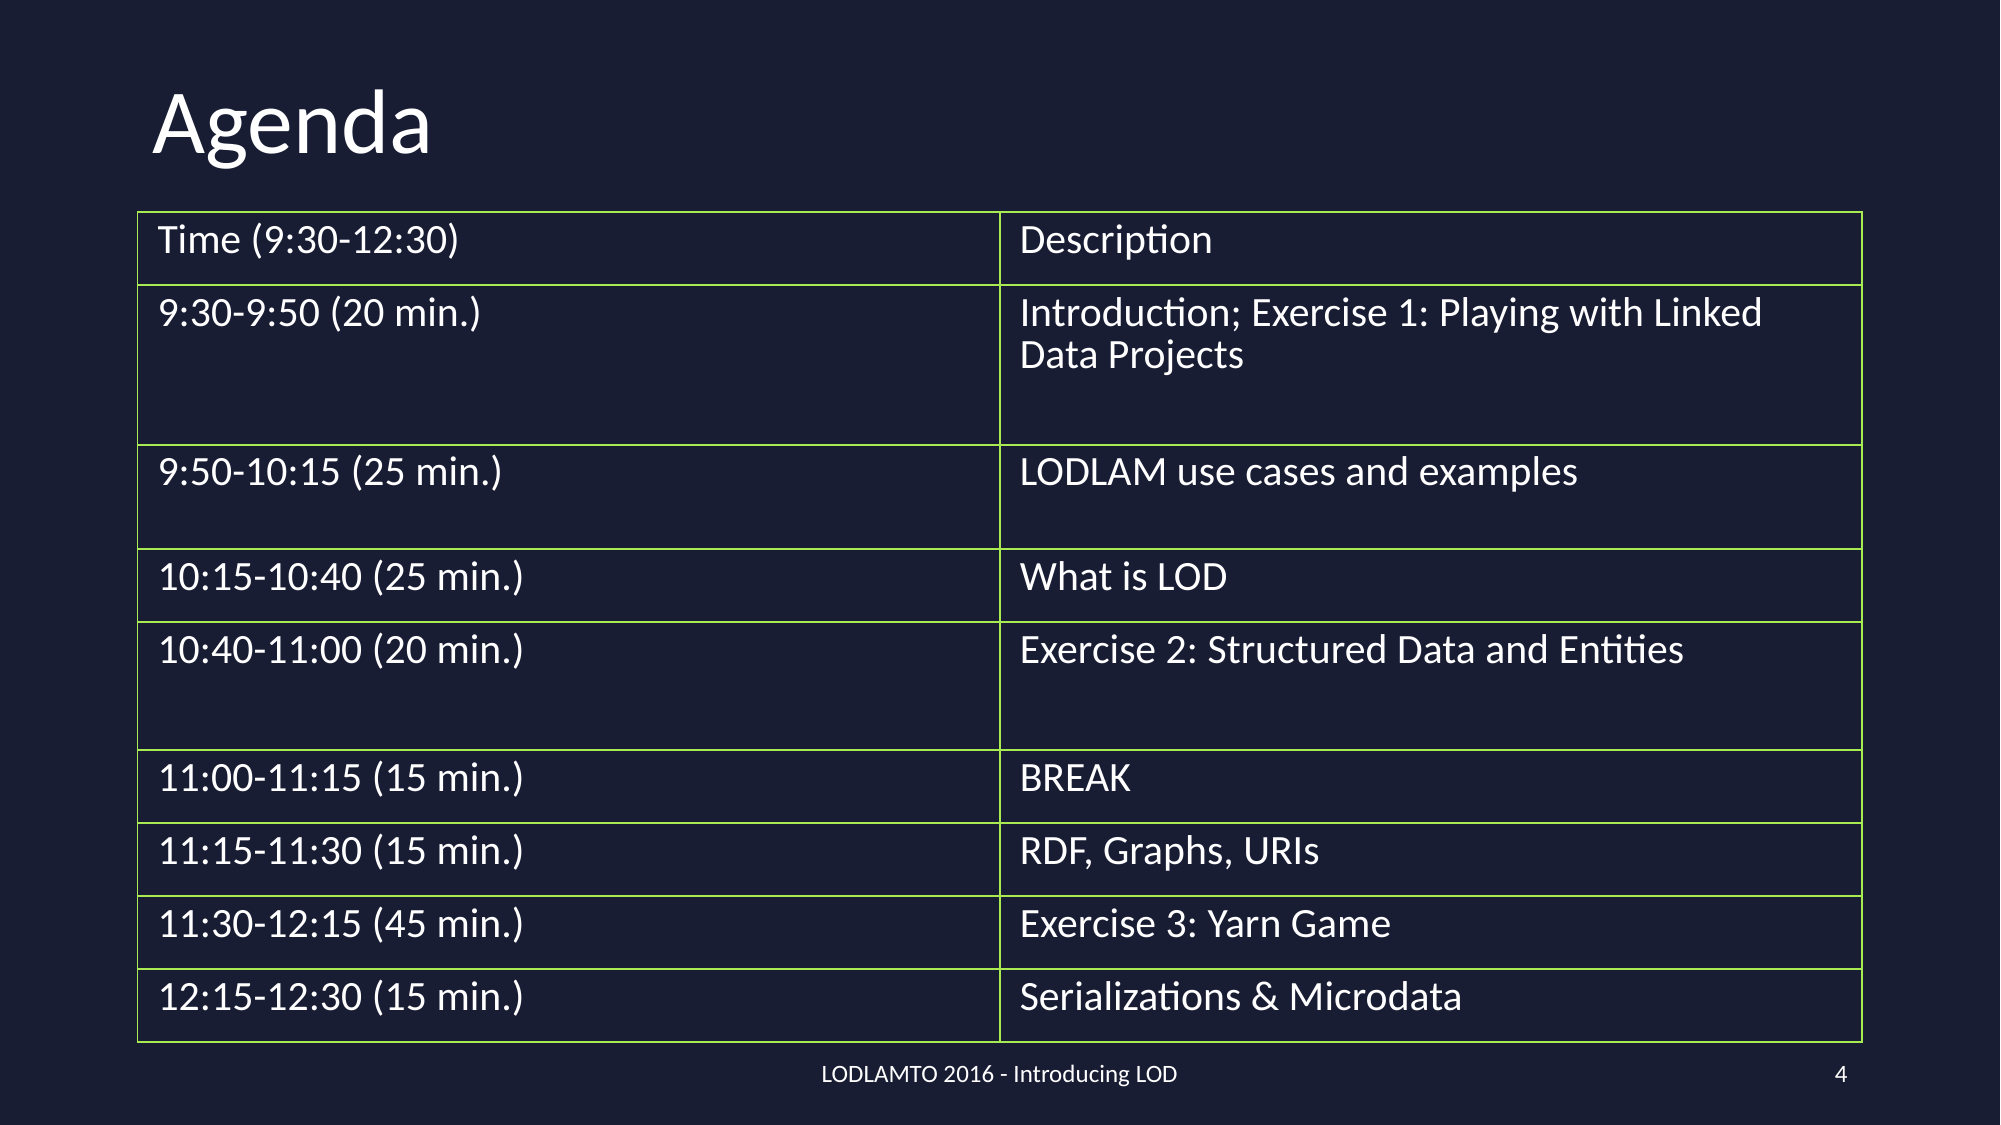

# Agenda
| Time (9:30-12:30) | Description |
| --- | --- |
| 9:30-9:50 (20 min.) | Introduction; Exercise 1: Playing with Linked Data Projects |
| 9:50-10:15 (25 min.) | LODLAM use cases and examples |
| 10:15-10:40 (25 min.) | What is LOD |
| 10:40-11:00 (20 min.) | Exercise 2: Structured Data and Entities |
| 11:00-11:15 (15 min.) | BREAK |
| 11:15-11:30 (15 min.) | RDF, Graphs, URIs |
| 11:30-12:15 (45 min.) | Exercise 3: Yarn Game |
| 12:15-12:30 (15 min.) | Serializations & Microdata |
LODLAMTO 2016 - Introducing LOD
4